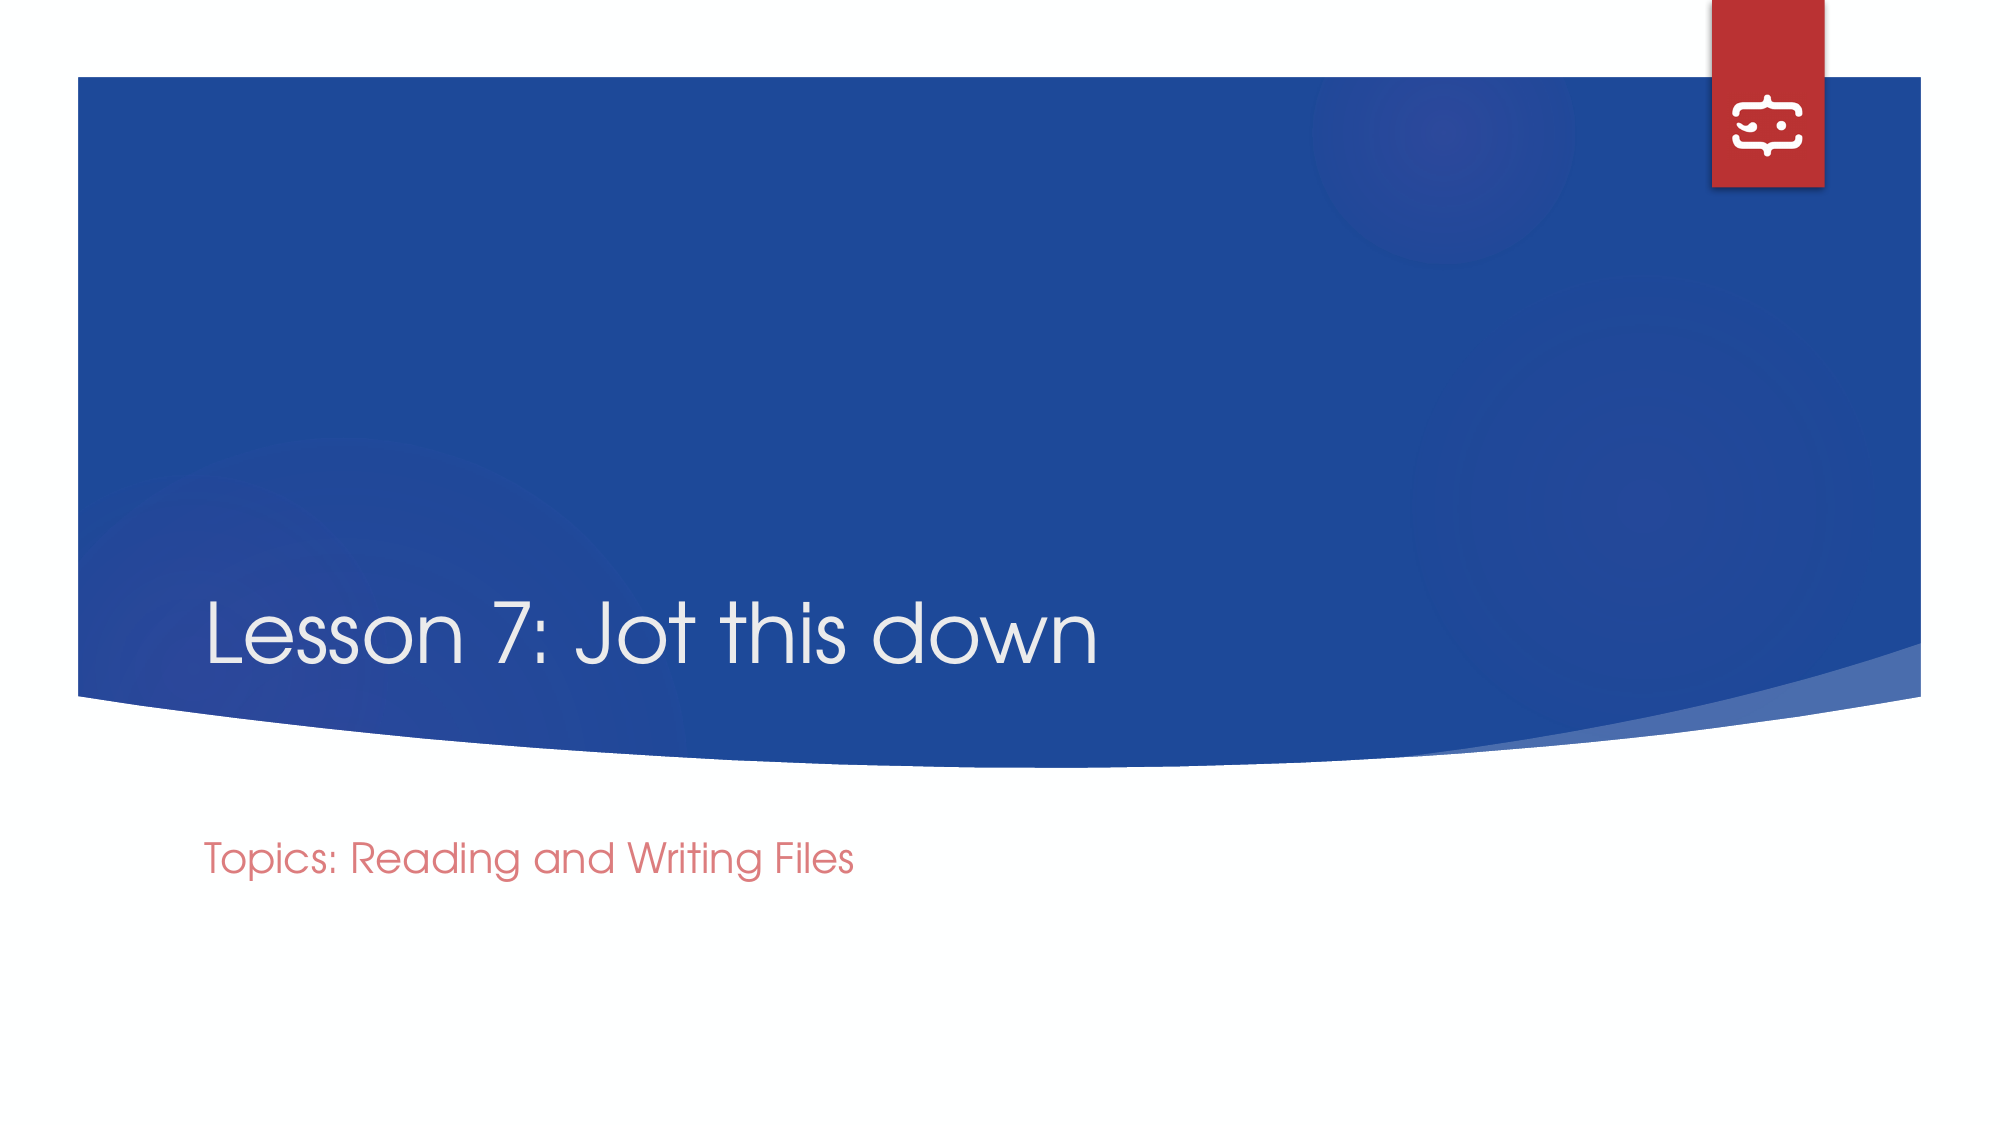

# Lesson 7: Jot this down
Topics: Reading and Writing Files